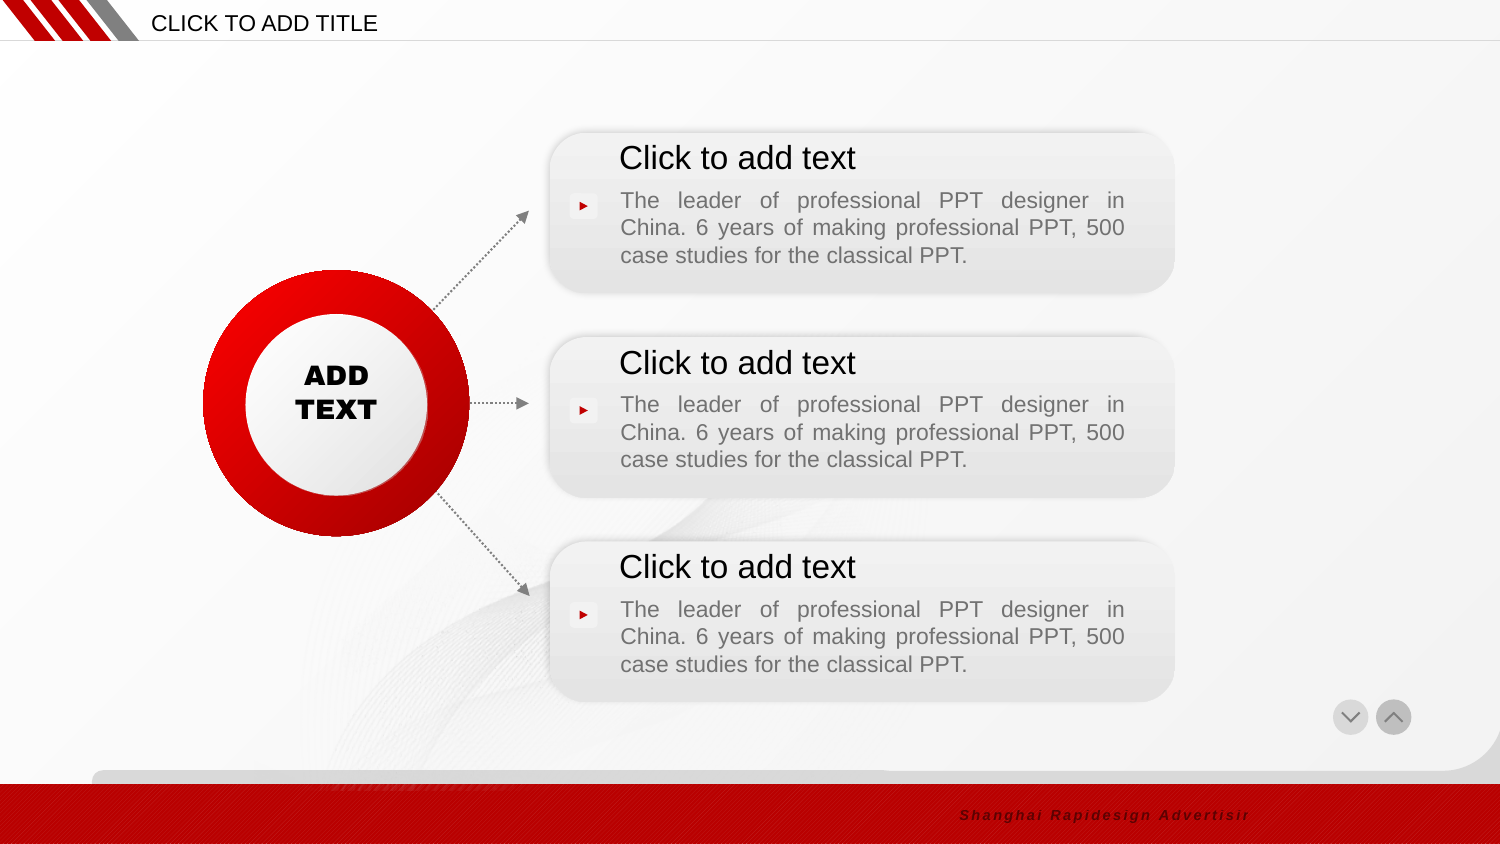

CLICK TO ADD TITLE
Click to add text

The leader of professional PPT designer in China. 6 years of making professional PPT, 500 case studies for the classical PPT.

ADD
TEXT
Click to add text

The leader of professional PPT designer in China. 6 years of making professional PPT, 500 case studies for the classical PPT.

Click to add text

The leader of professional PPT designer in China. 6 years of making professional PPT, 500 case studies for the classical PPT.